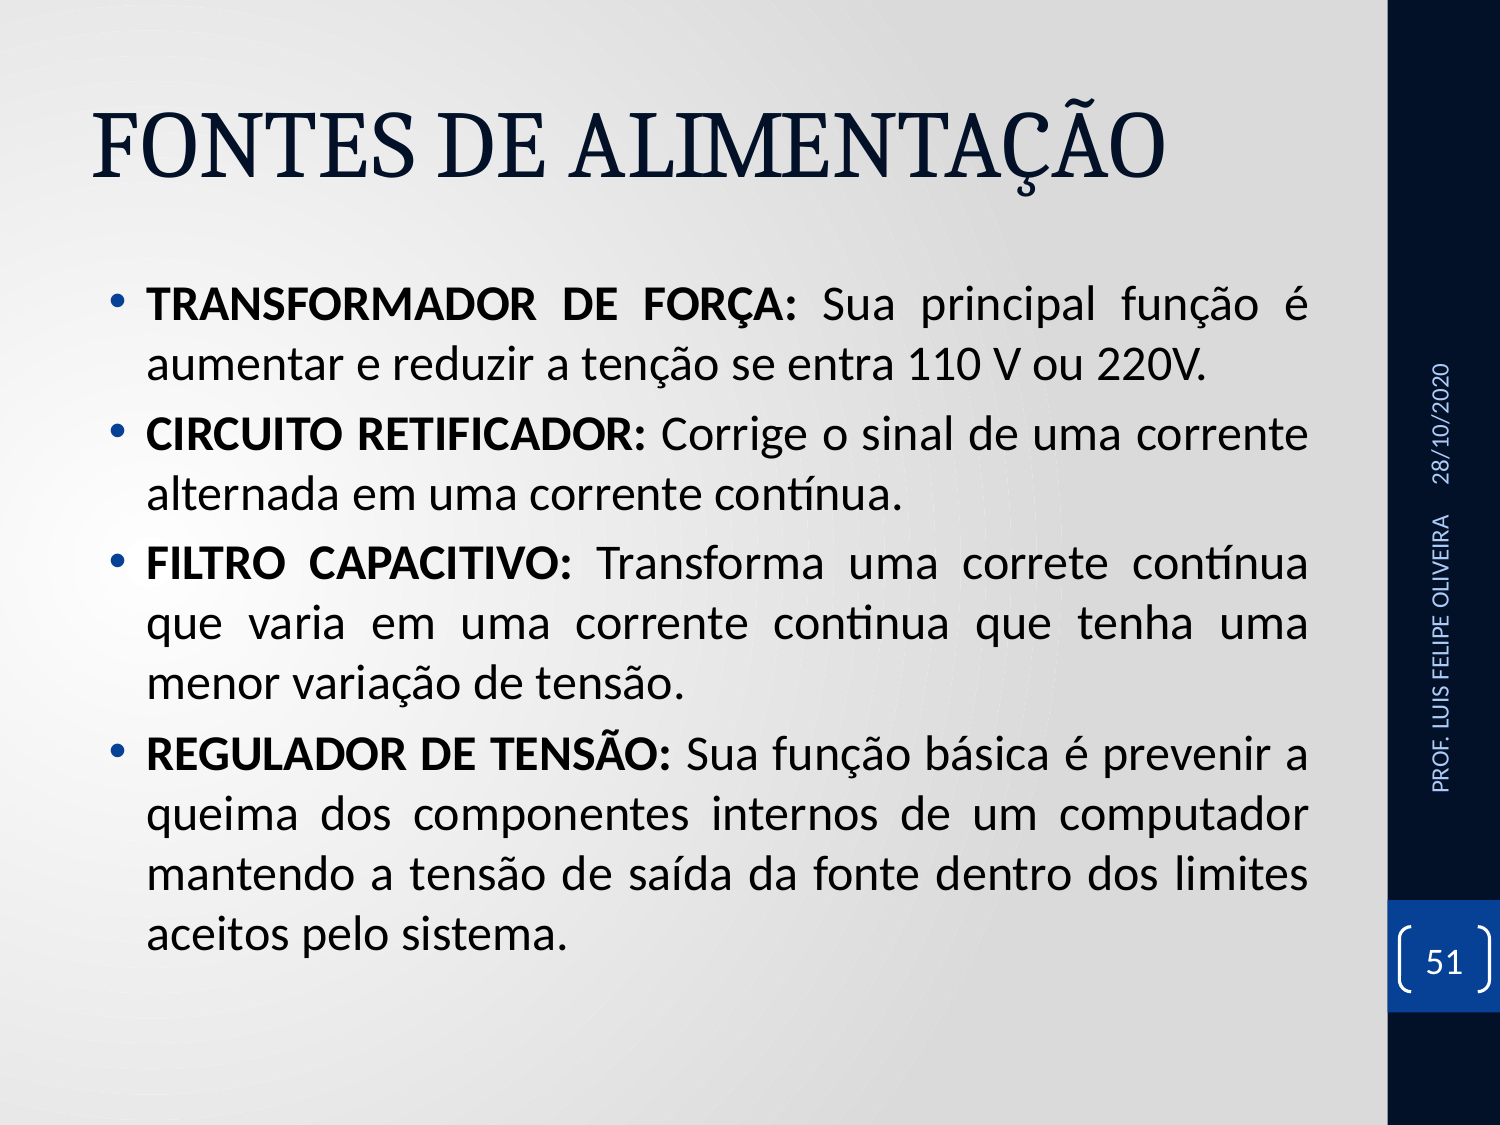

# FONTES DE ALIMENTAÇÃO
TRANSFORMADOR DE FORÇA: Sua principal função é aumentar e reduzir a tenção se entra 110 V ou 220V.
CIRCUITO RETIFICADOR: Corrige o sinal de uma corrente alternada em uma corrente contínua.
FILTRO CAPACITIVO: Transforma uma correte contínua que varia em uma corrente continua que tenha uma menor variação de tensão.
REGULADOR DE TENSÃO: Sua função básica é prevenir a queima dos componentes internos de um computador mantendo a tensão de saída da fonte dentro dos limites aceitos pelo sistema.
28/10/2020
PROF. LUIS FELIPE OLIVEIRA
51